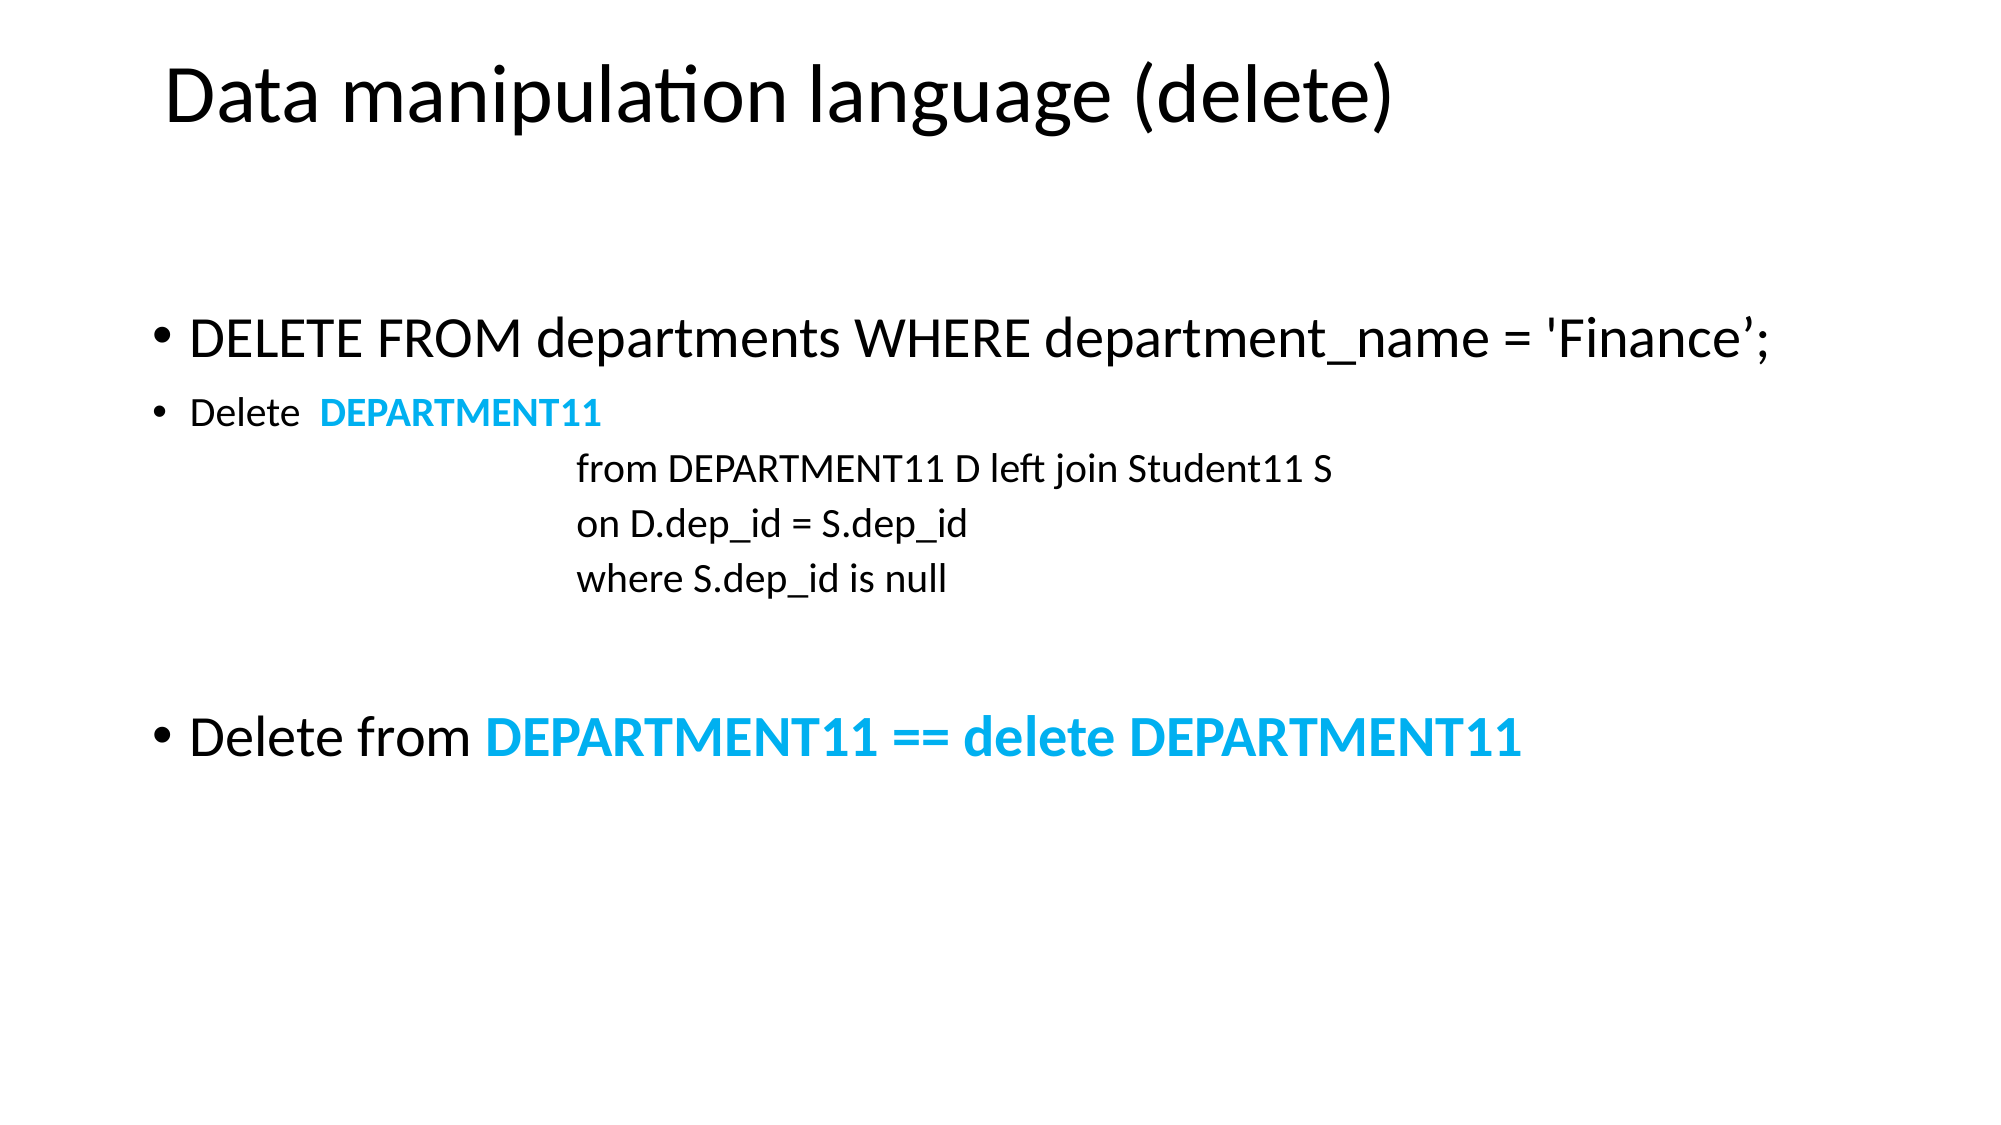

# Data manipulation language (delete)
DELETE FROM departments WHERE department_name = 'Finance’;
Delete  DEPARTMENT11
		from DEPARTMENT11 D left join Student11 S
		on D.dep_id = S.dep_id
		where S.dep_id is null

Delete from DEPARTMENT11 == delete DEPARTMENT11